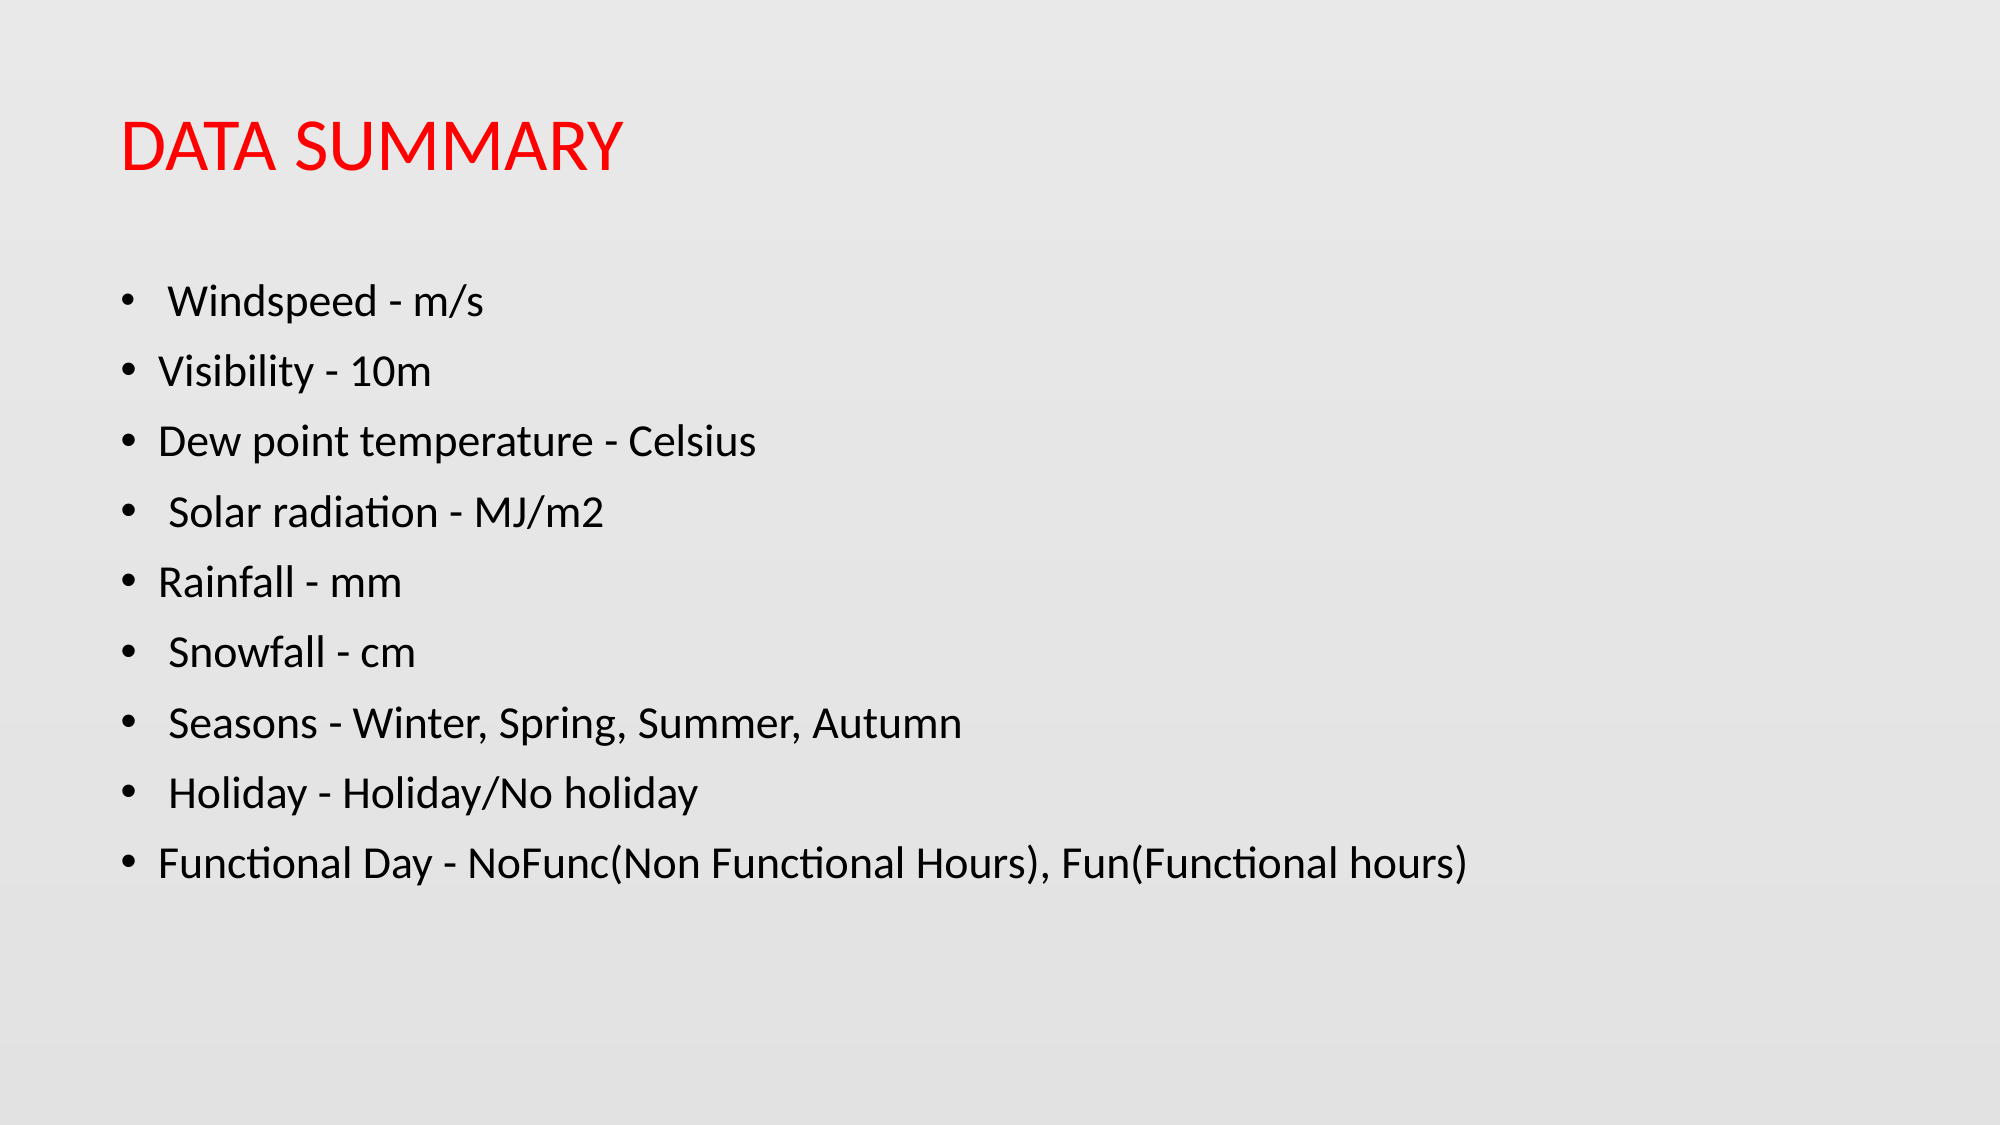

# DATA SUMMARY
 Windspeed - m/s
Visibility - 10m
Dew point temperature - Celsius
 Solar radiation - MJ/m2
Rainfall - mm
 Snowfall - cm
 Seasons - Winter, Spring, Summer, Autumn
 Holiday - Holiday/No holiday
Functional Day - NoFunc(Non Functional Hours), Fun(Functional hours)